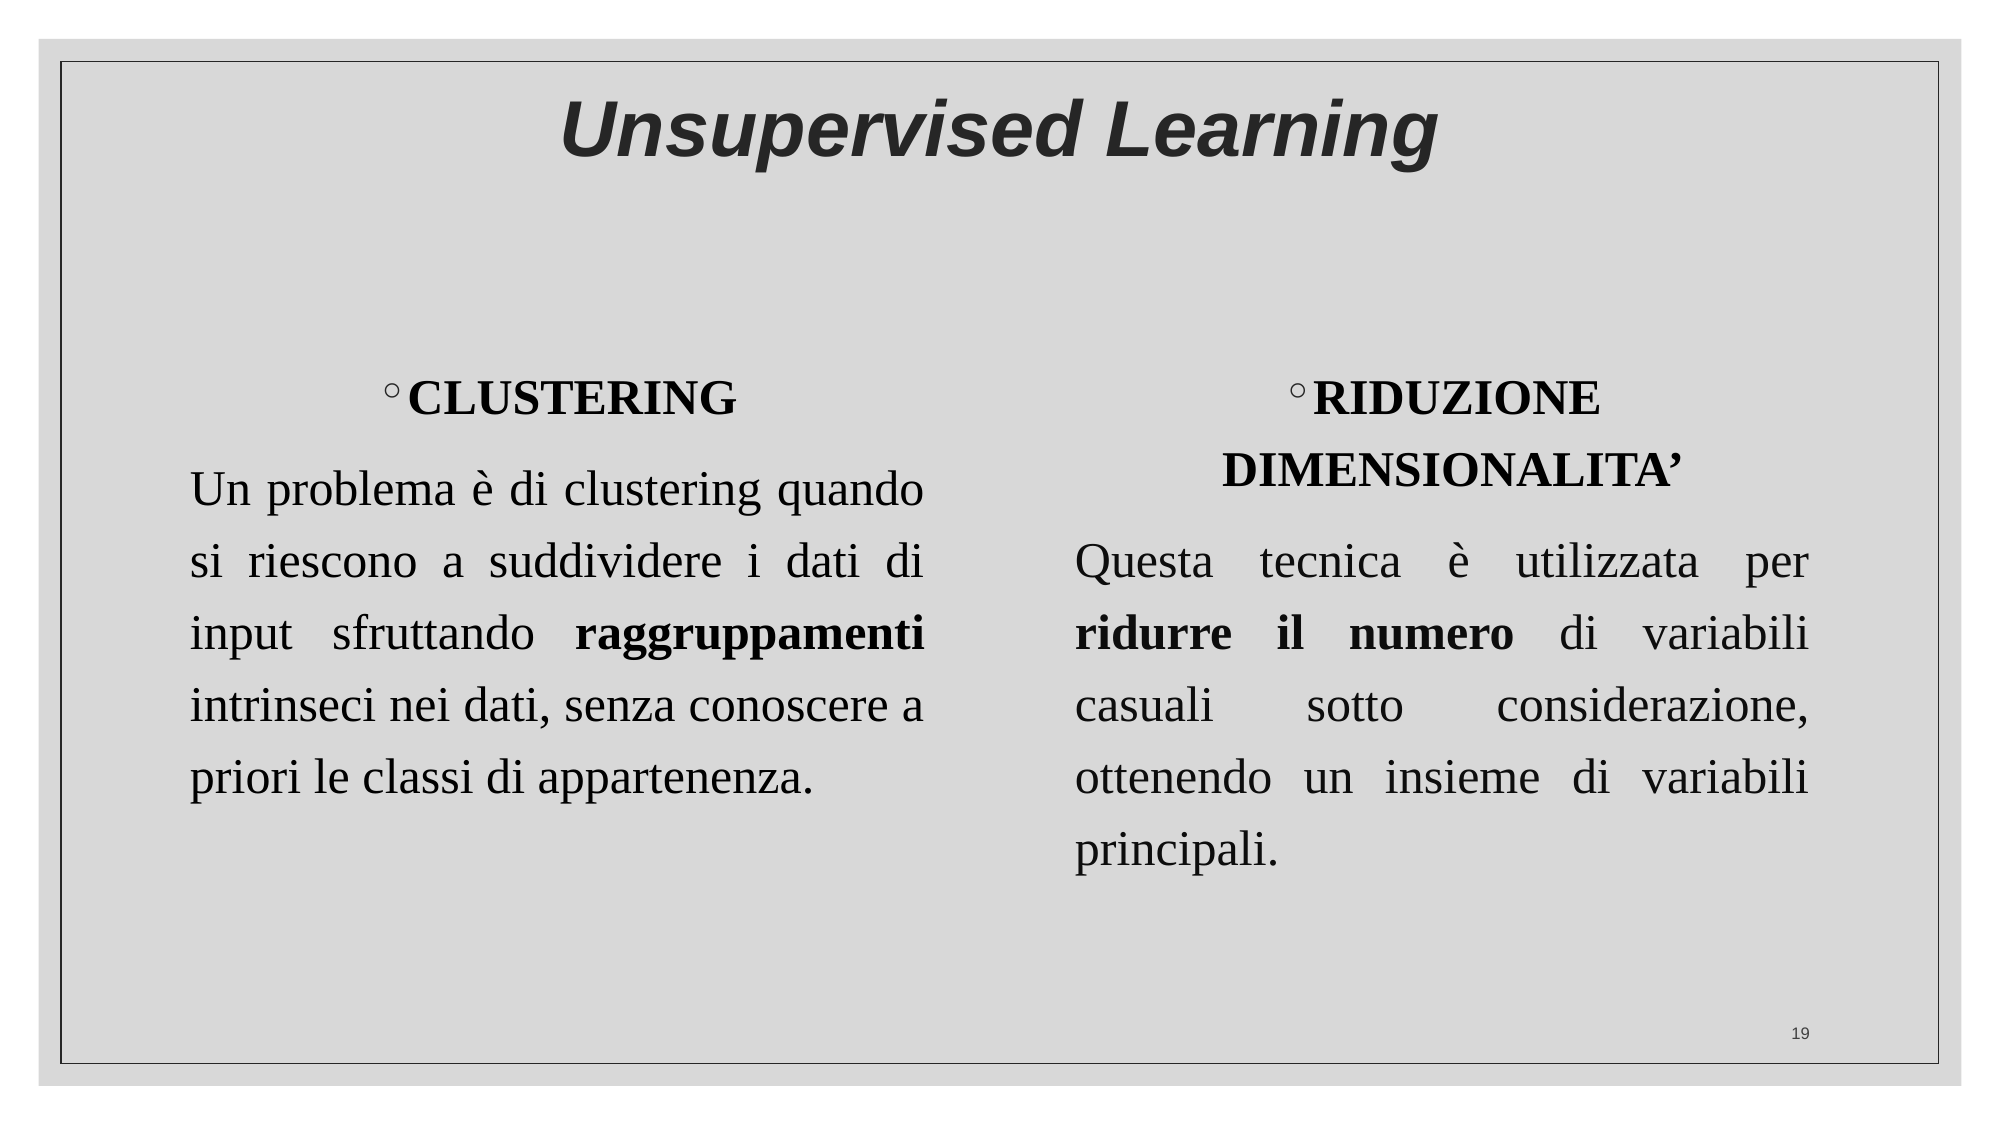

Unsupervised Learning
CLUSTERING
Un problema è di clustering quando si riescono a suddividere i dati di input sfruttando raggruppamenti intrinseci nei dati, senza conoscere a priori le classi di appartenenza.
RIDUZIONE DIMENSIONALITA’
Questa tecnica è utilizzata per ridurre il numero di variabili casuali sotto considerazione, ottenendo un insieme di variabili principali.
19